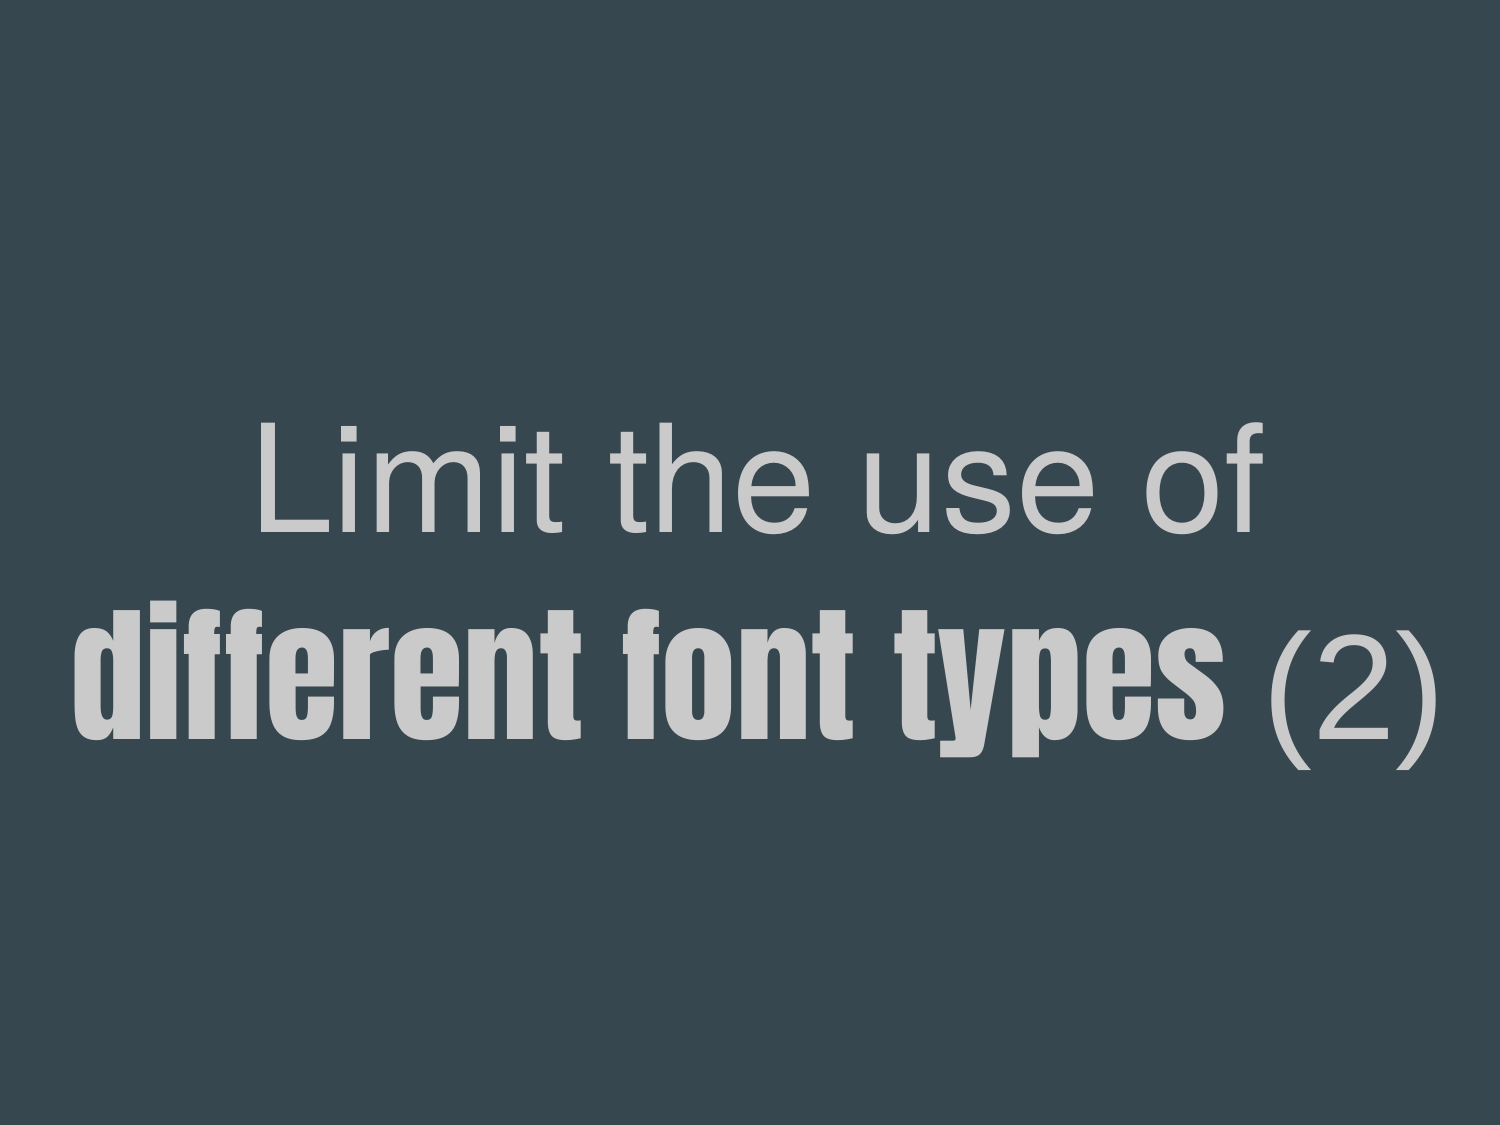

Limit the use of different font types (2)